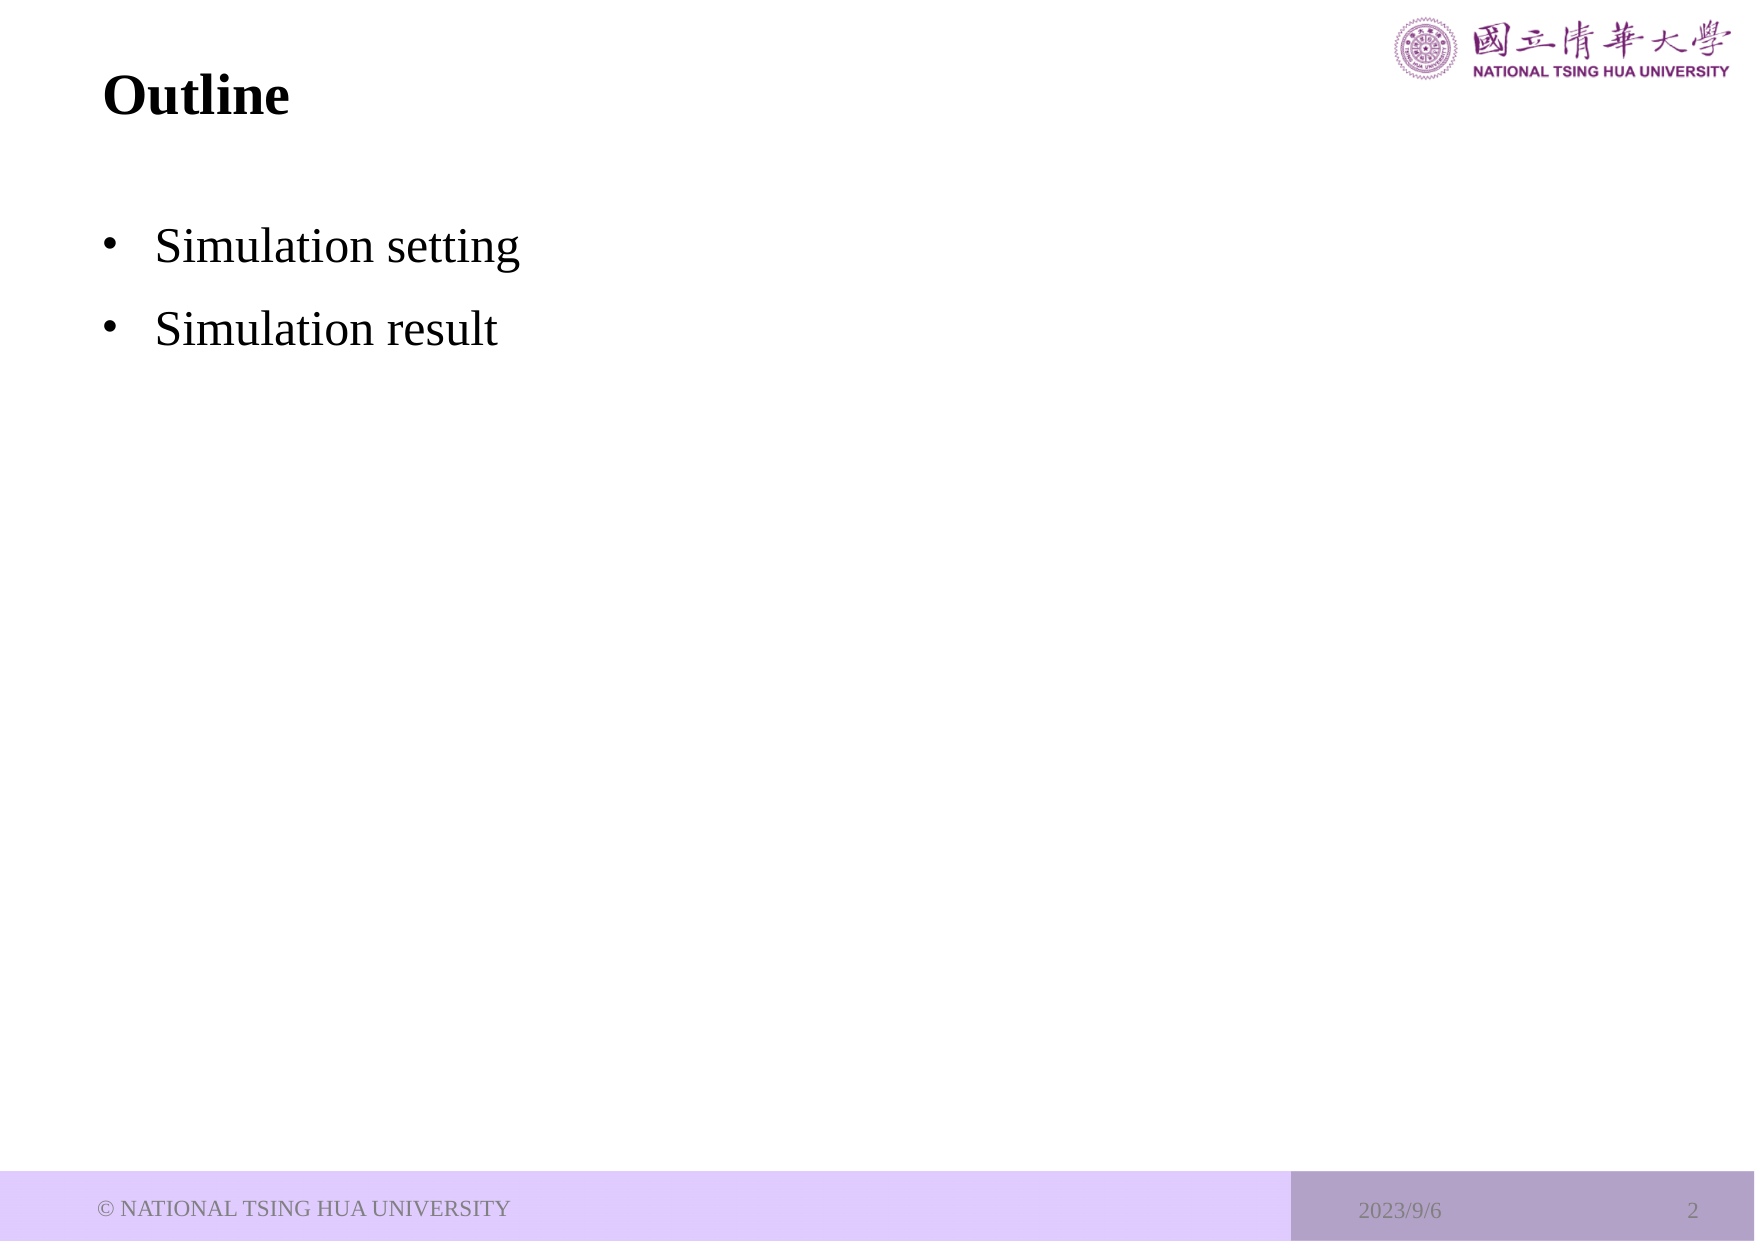

# Outline
Simulation setting
Simulation result
© NATIONAL TSING HUA UNIVERSITY
2023/9/6
2